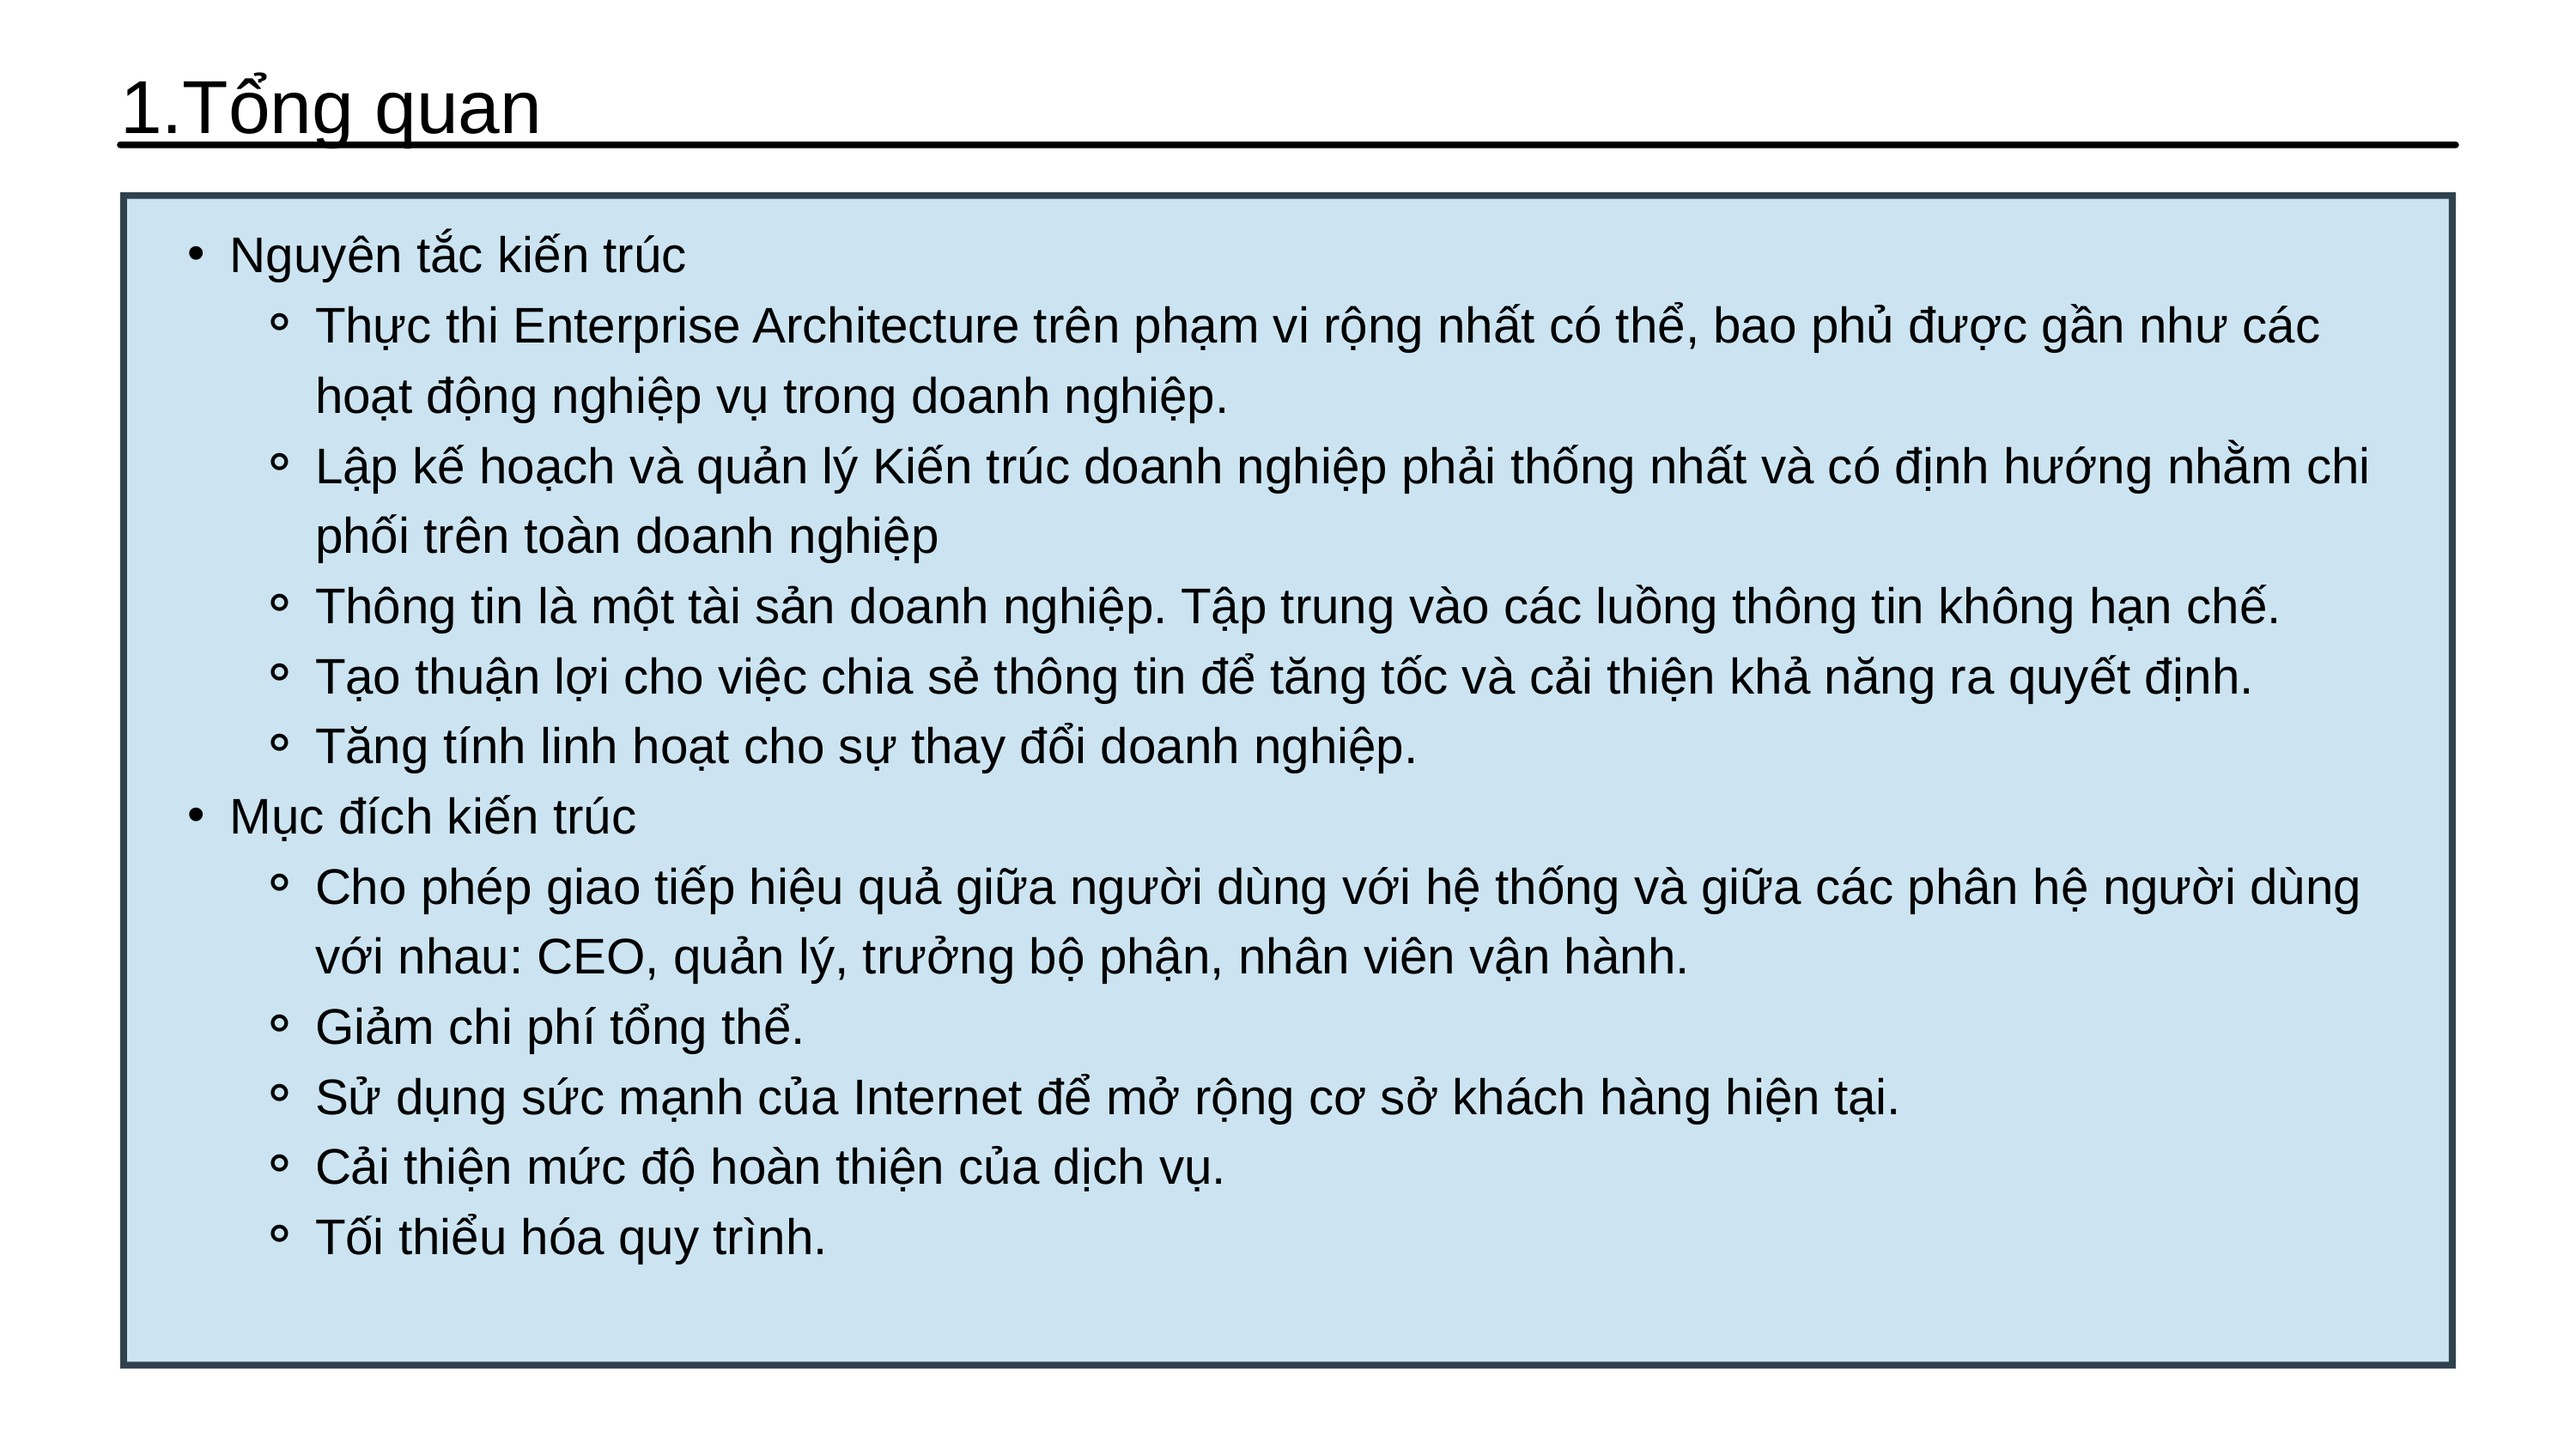

1.Tổng quan

Nguyên tắc kiến trúc
Thực thi Enterprise Architecture trên phạm vi rộng nhất có thể, bao phủ được gần như các hoạt động nghiệp vụ trong doanh nghiệp.
Lập kế hoạch và quản lý Kiến trúc doanh nghiệp phải thống nhất và có định hướng nhằm chi phối trên toàn doanh nghiệp
Thông tin là một tài sản doanh nghiệp. Tập trung vào các luồng thông tin không hạn chế.
Tạo thuận lợi cho việc chia sẻ thông tin để tăng tốc và cải thiện khả năng ra quyết định.
Tăng tính linh hoạt cho sự thay đổi doanh nghiệp.
Mục đích kiến trúc
Cho phép giao tiếp hiệu quả giữa người dùng với hệ thống và giữa các phân hệ người dùng với nhau: CEO, quản lý, trưởng bộ phận, nhân viên vận hành.
Giảm chi phí tổng thể.
Sử dụng sức mạnh của Internet để mở rộng cơ sở khách hàng hiện tại.
Cải thiện mức độ hoàn thiện của dịch vụ.
Tối thiểu hóa quy trình.